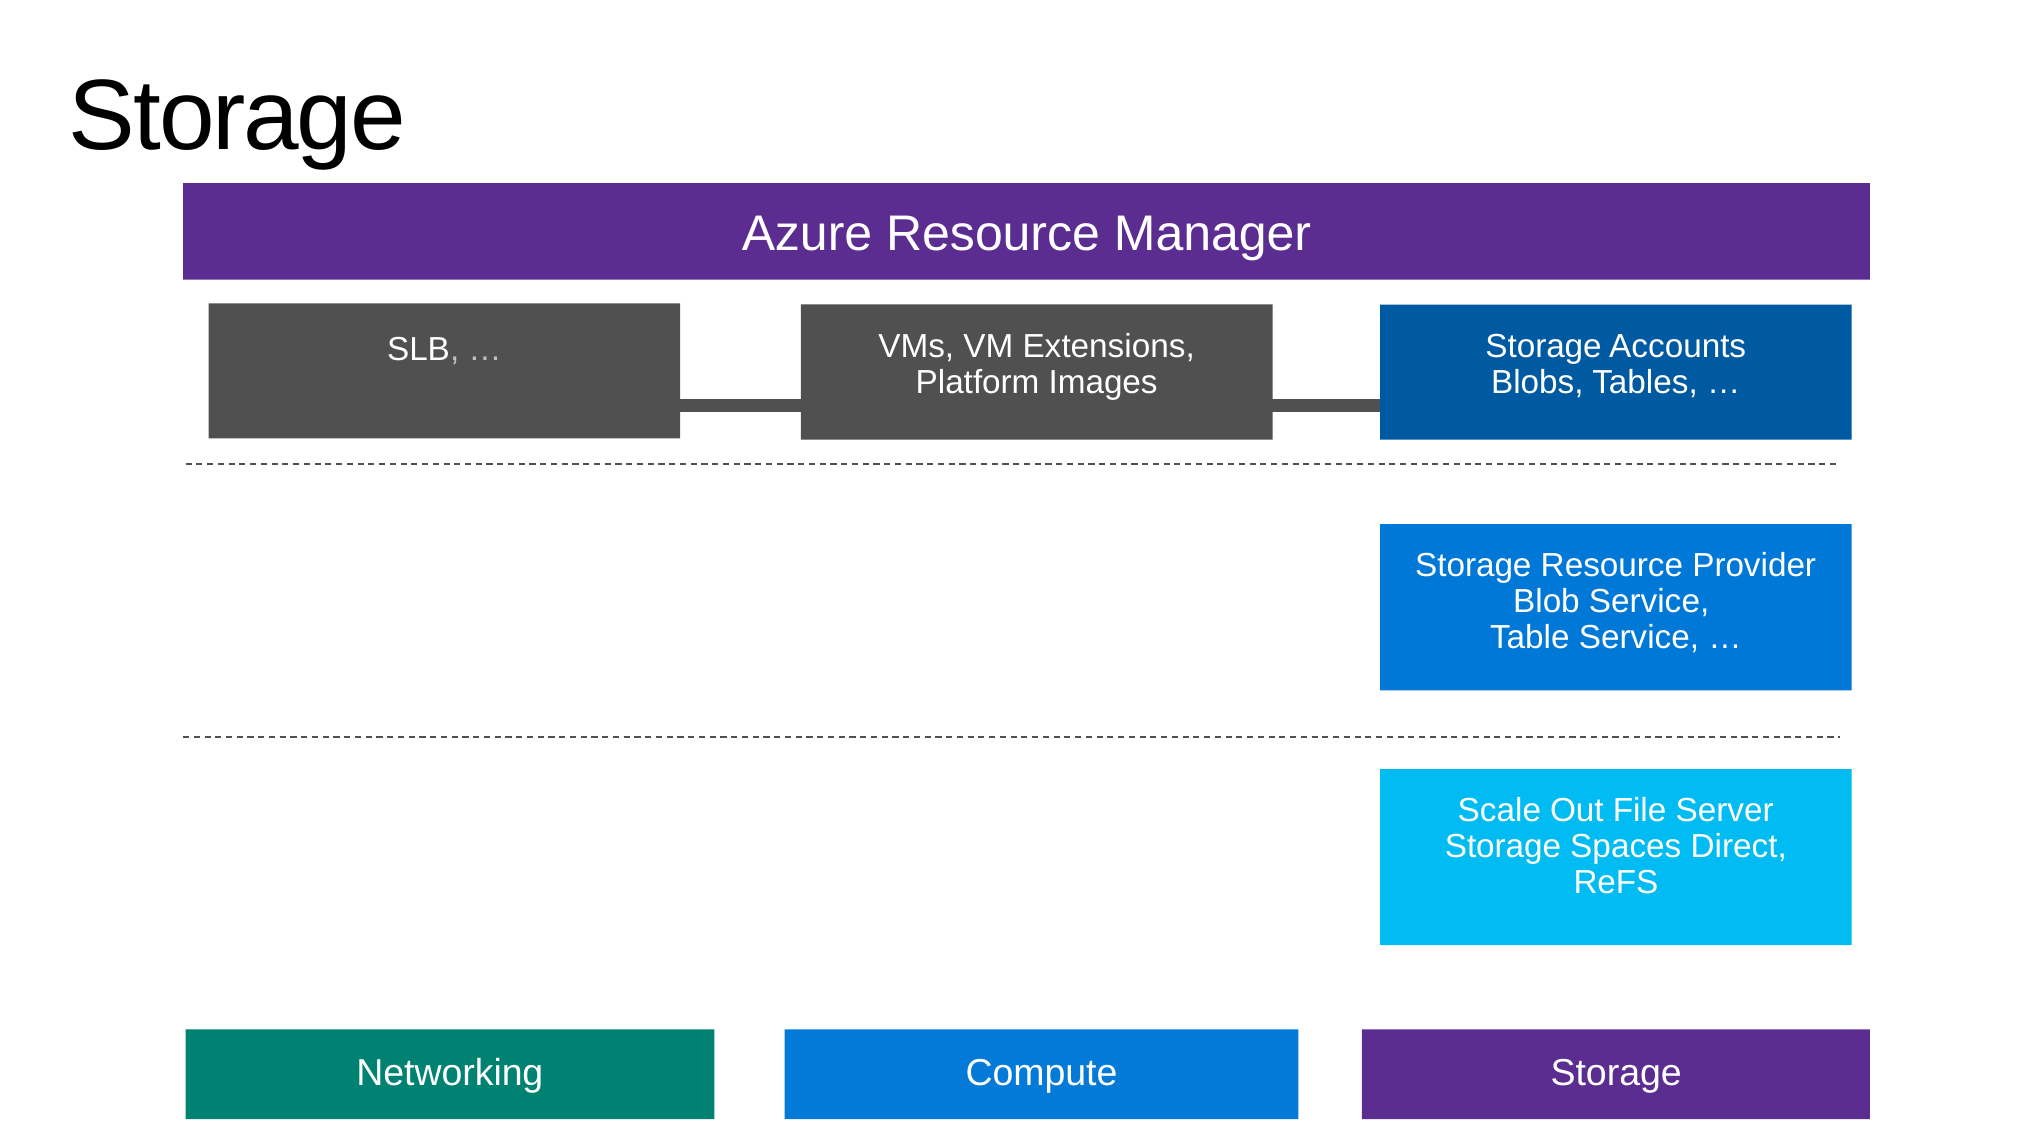

# Storage

Azure Resource Manager

SLB, …
VMs, VM Extensions, Platform Images
Storage Accounts
Blobs, Tables, …

Storage Resource Provider
Blob Service,
Table Service, …

Scale Out File Server
Storage Spaces Direct, ReFS

Storage
Networking
Compute